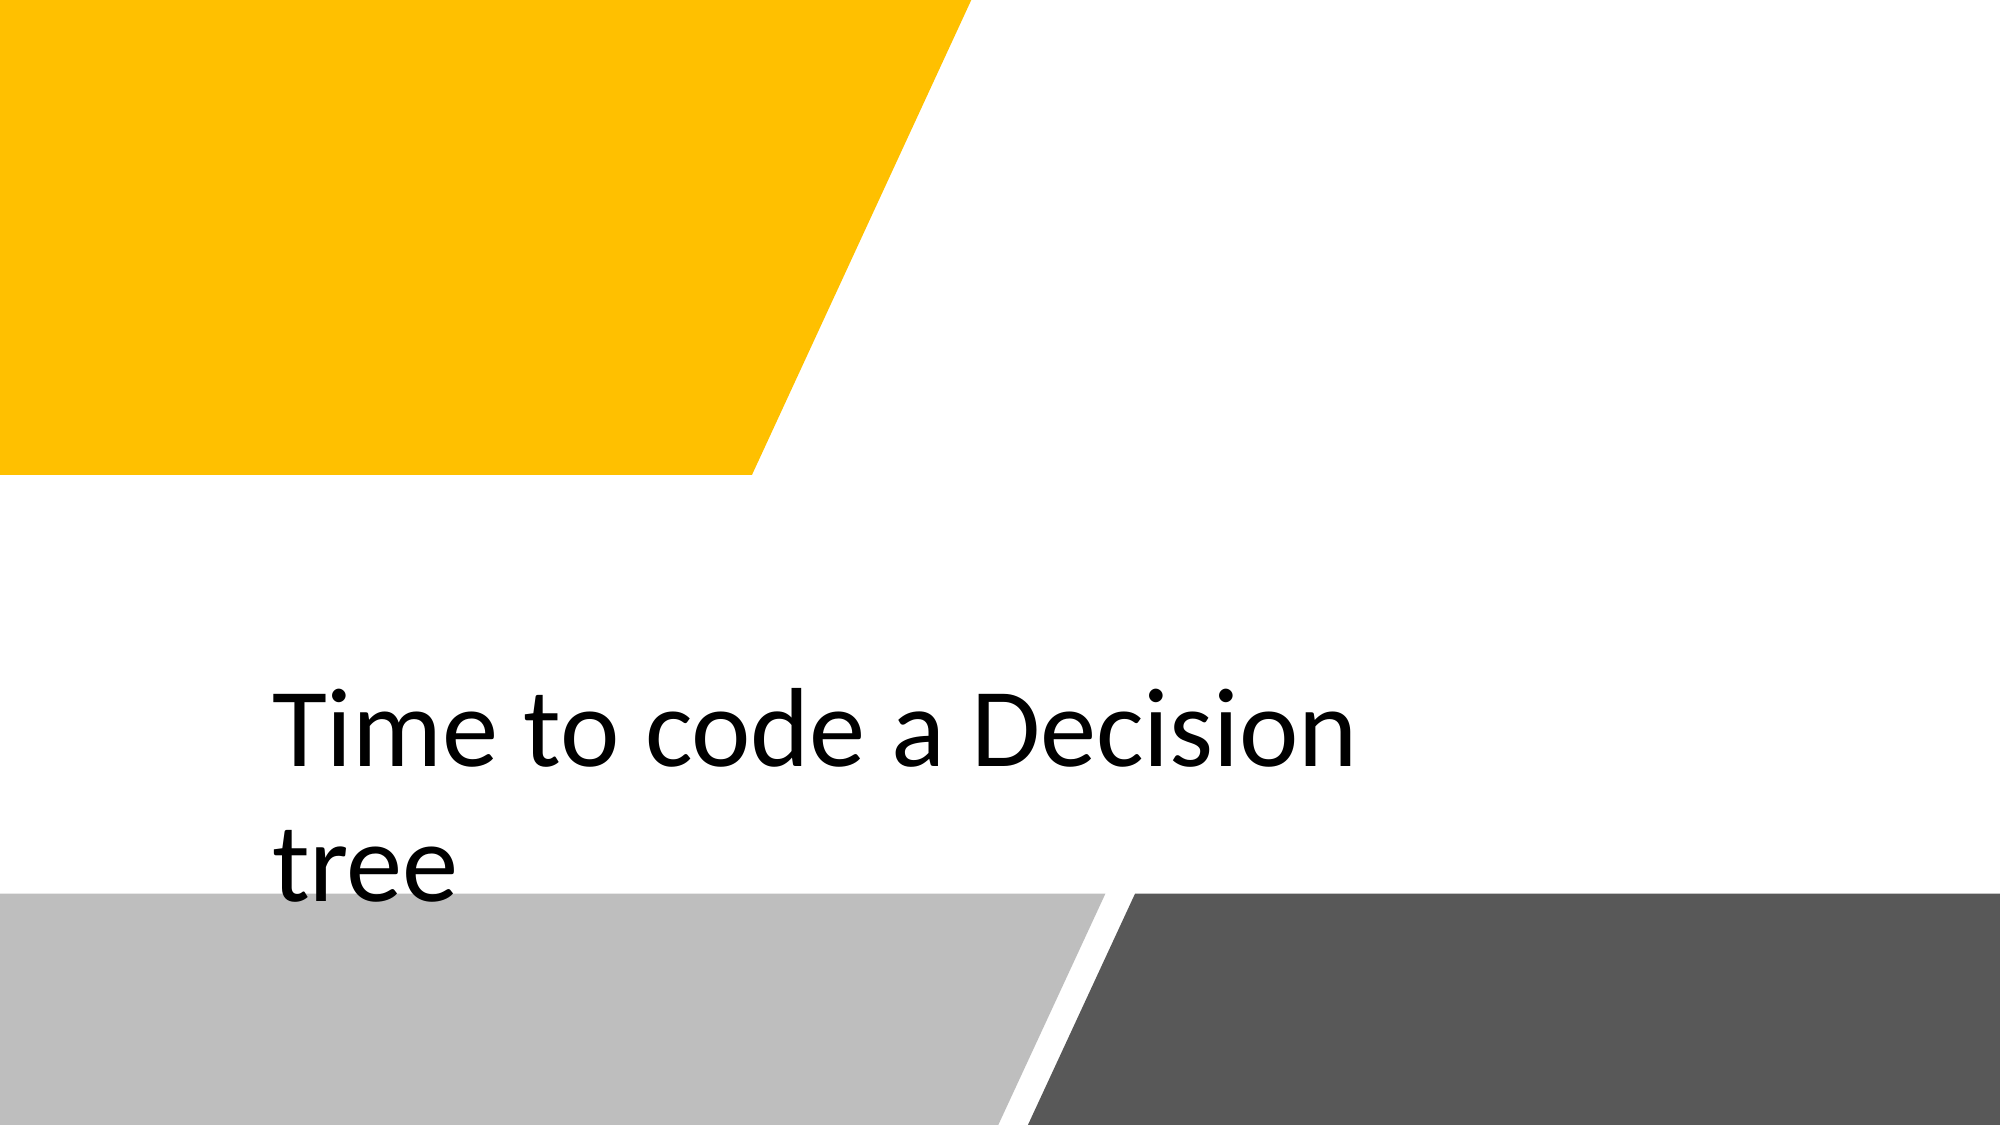

# Time to code a Decision tree